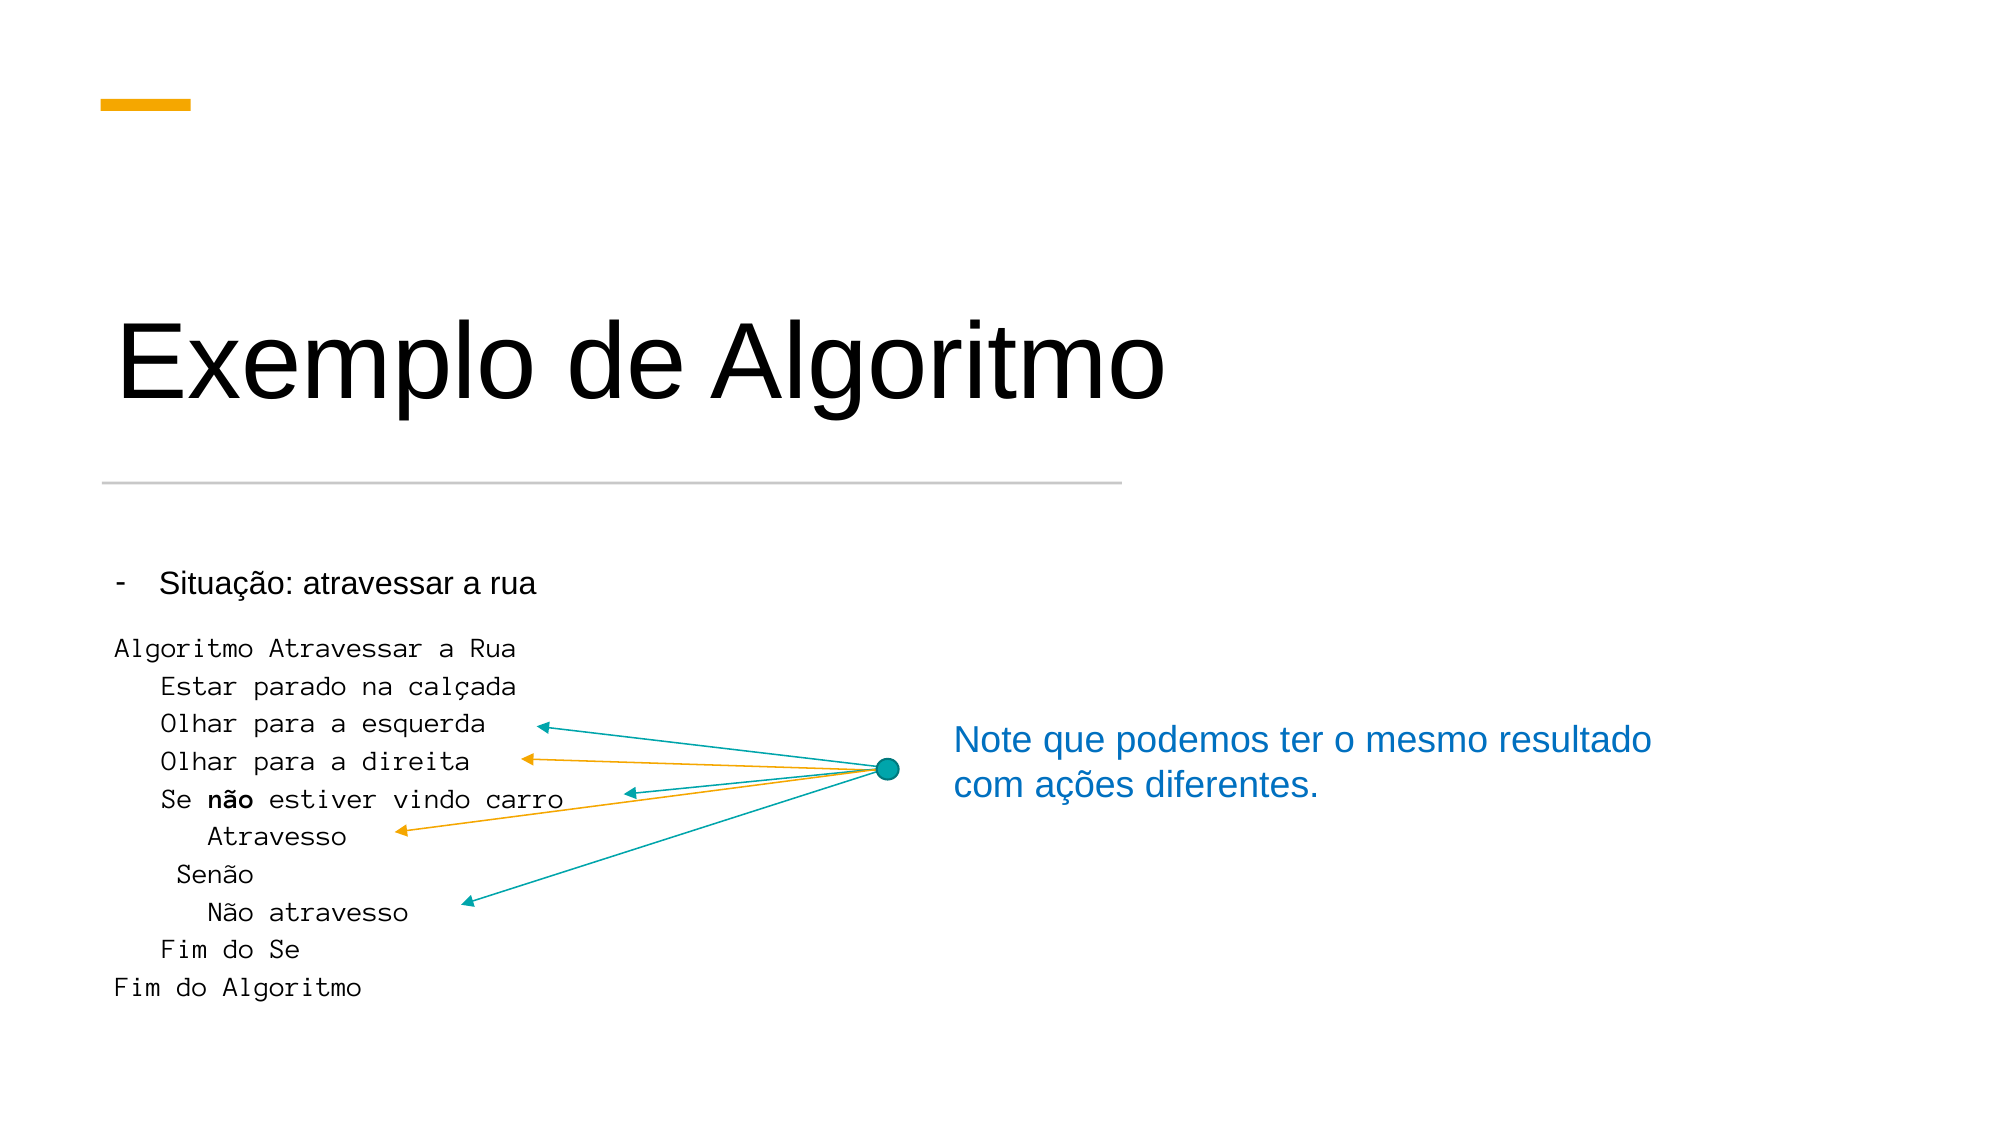

# Exemplo de Algoritmo
Situação: atravessar a rua

Algoritmo Atravessar a Rua
   Estar parado na calçada
   Olhar para a esquerda
   Olhar para a direita
   Se não estiver vindo carro
      Atravesso
    Senão
      Não atravesso
   Fim do Se
Fim do Algoritmo
Note que podemos ter o mesmo resultado com ações diferentes.